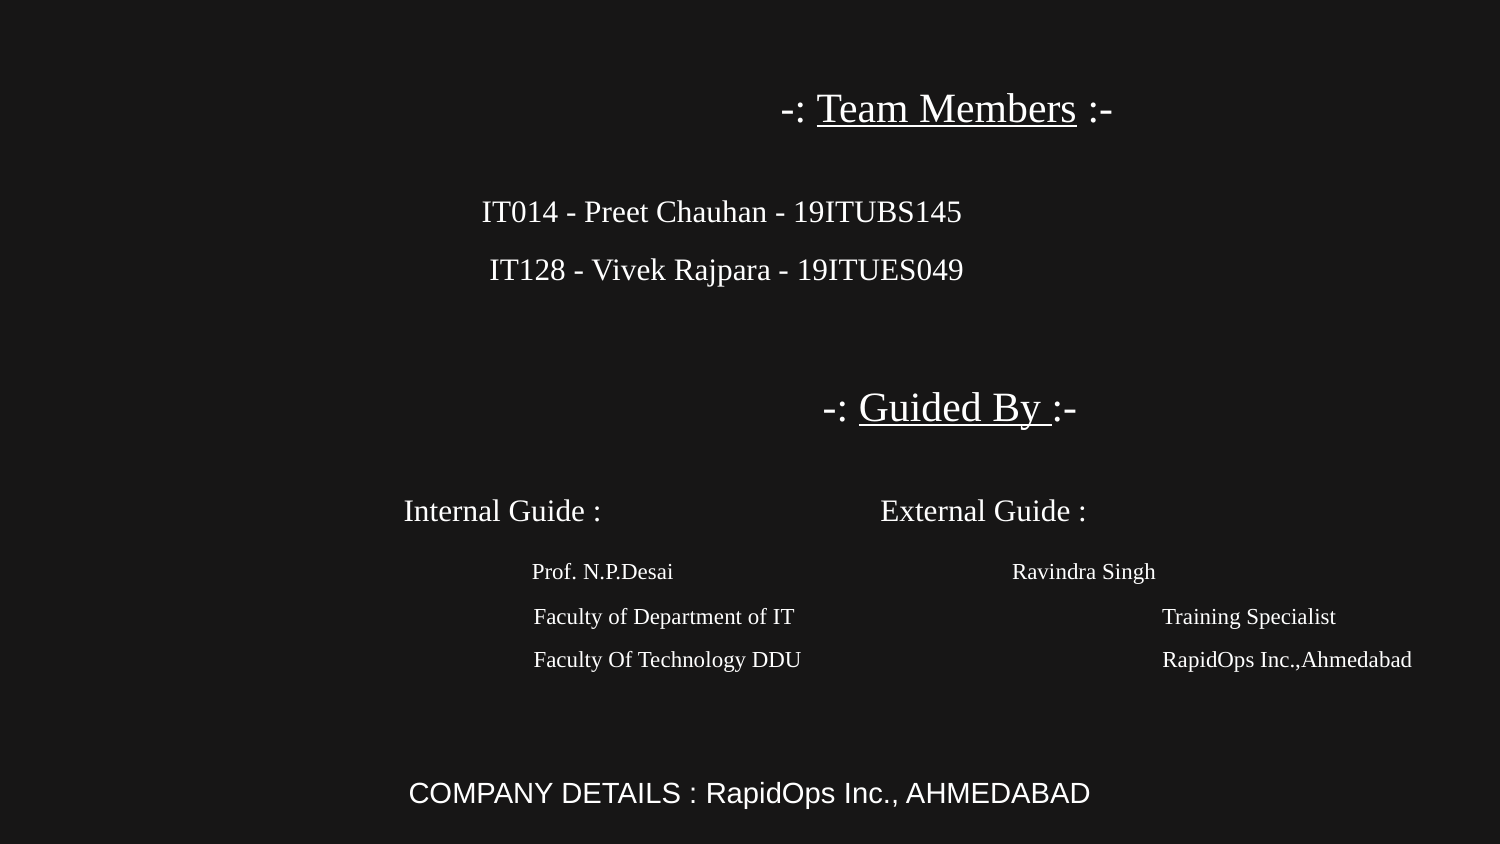

-: Team Members :-

IT014 - Preet Chauhan - 19ITUBS145
 IT128 - Vivek Rajpara - 19ITUES049

                                                               			           -: Guided By :-

                                                                          Internal Guide :                                    External Guide :
  		                            Prof. N.P.Desai                                                           Ravindra Singh
   		                                      Faculty of Department of IT     		                 Training Specialist
   		                                      Faculty Of Technology DDU   		                 RapidOps Inc.,Ahmedabad

COMPANY DETAILS : RapidOps Inc., AHMEDABAD